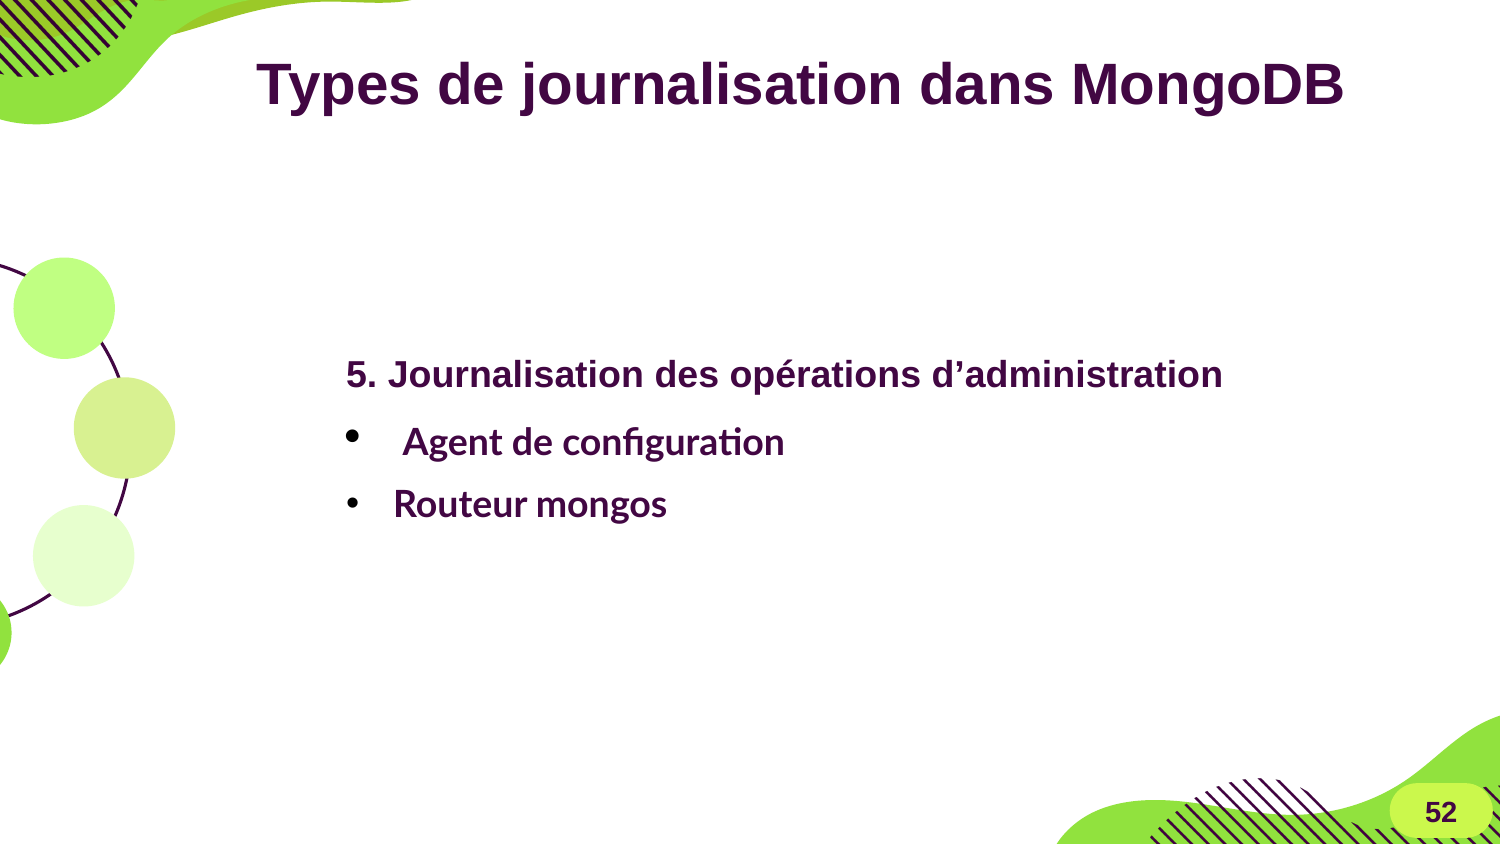

# Types de journalisation dans MongoDB

01
02
5. Journalisation des opérations d’administration
Agent de configuration
Routeur mongos
52